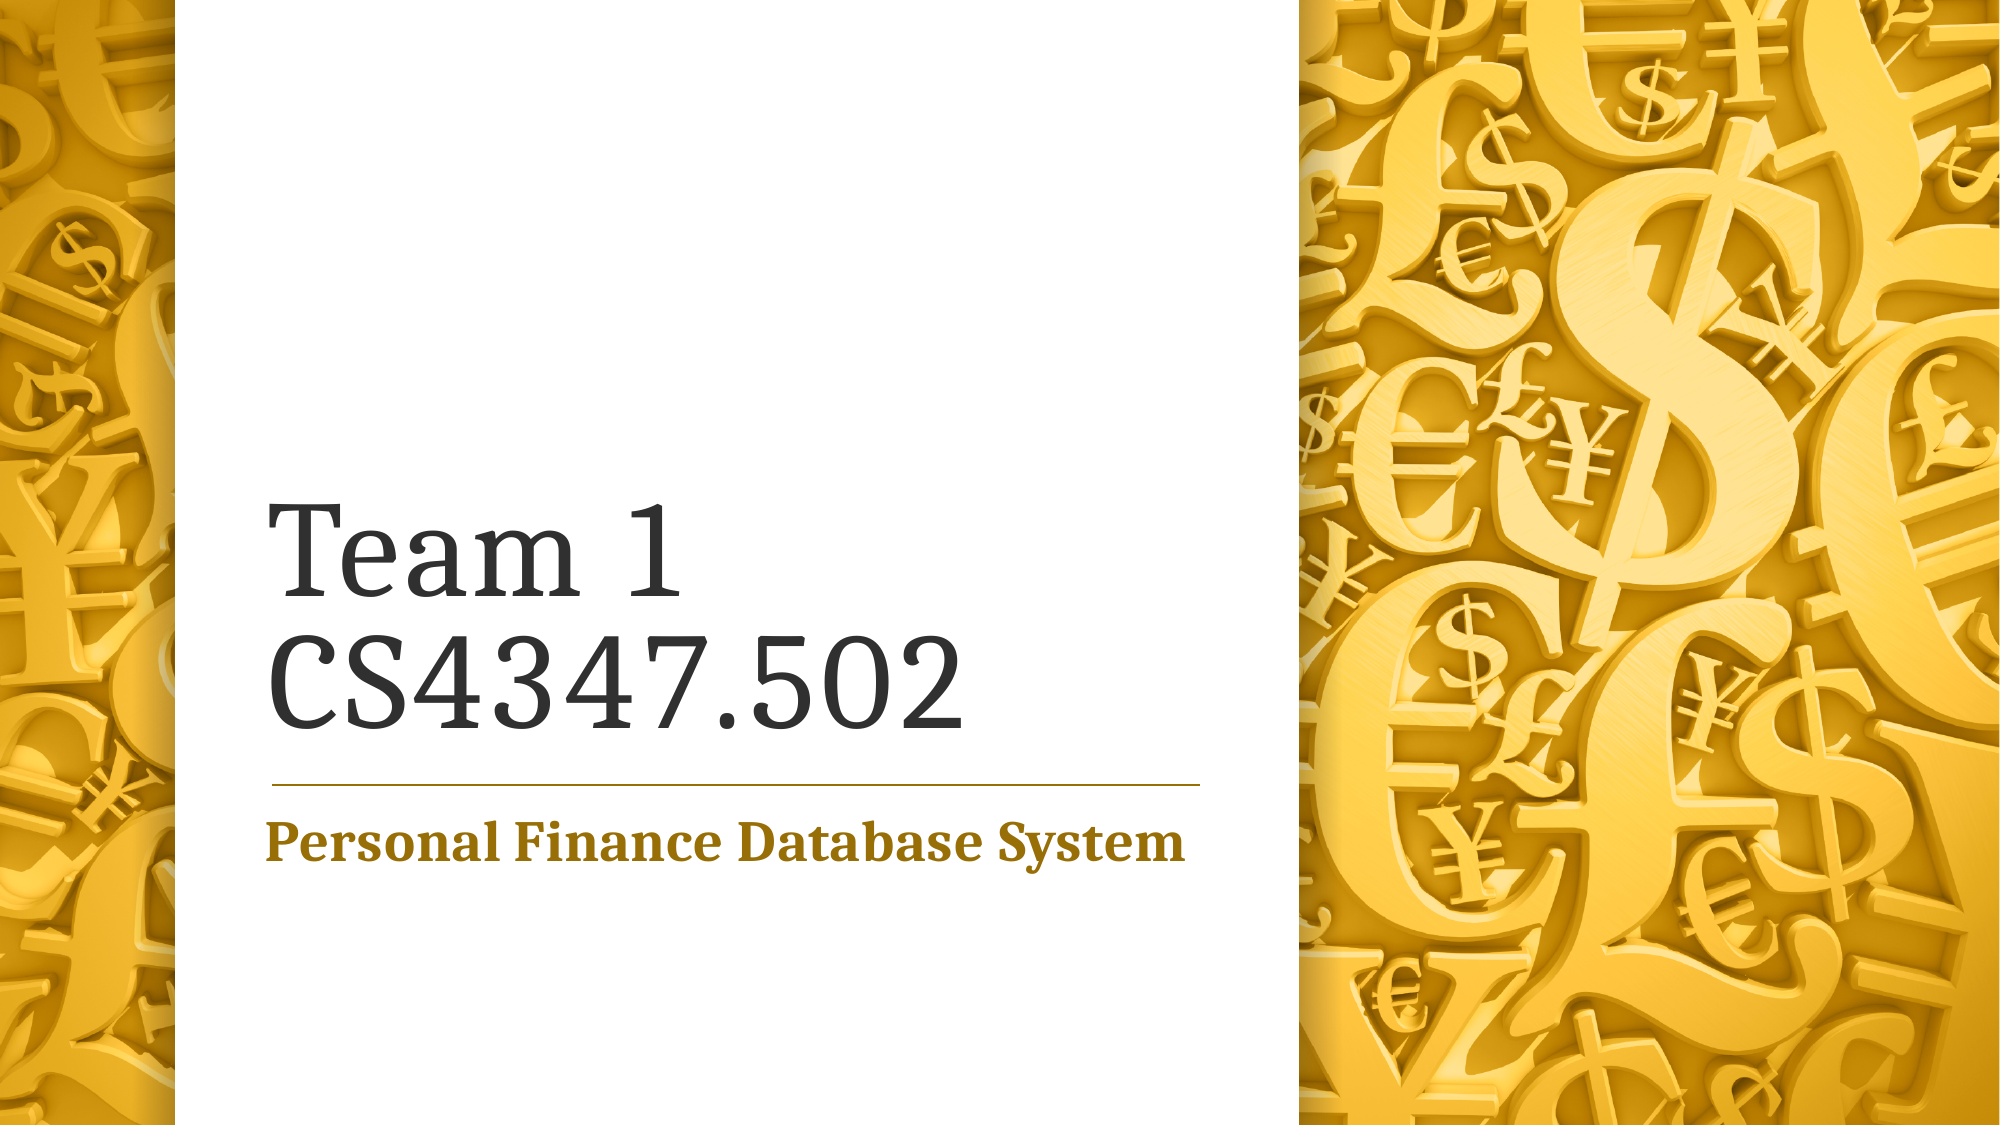

# Team 1 CS4347.502
Personal Finance Database System